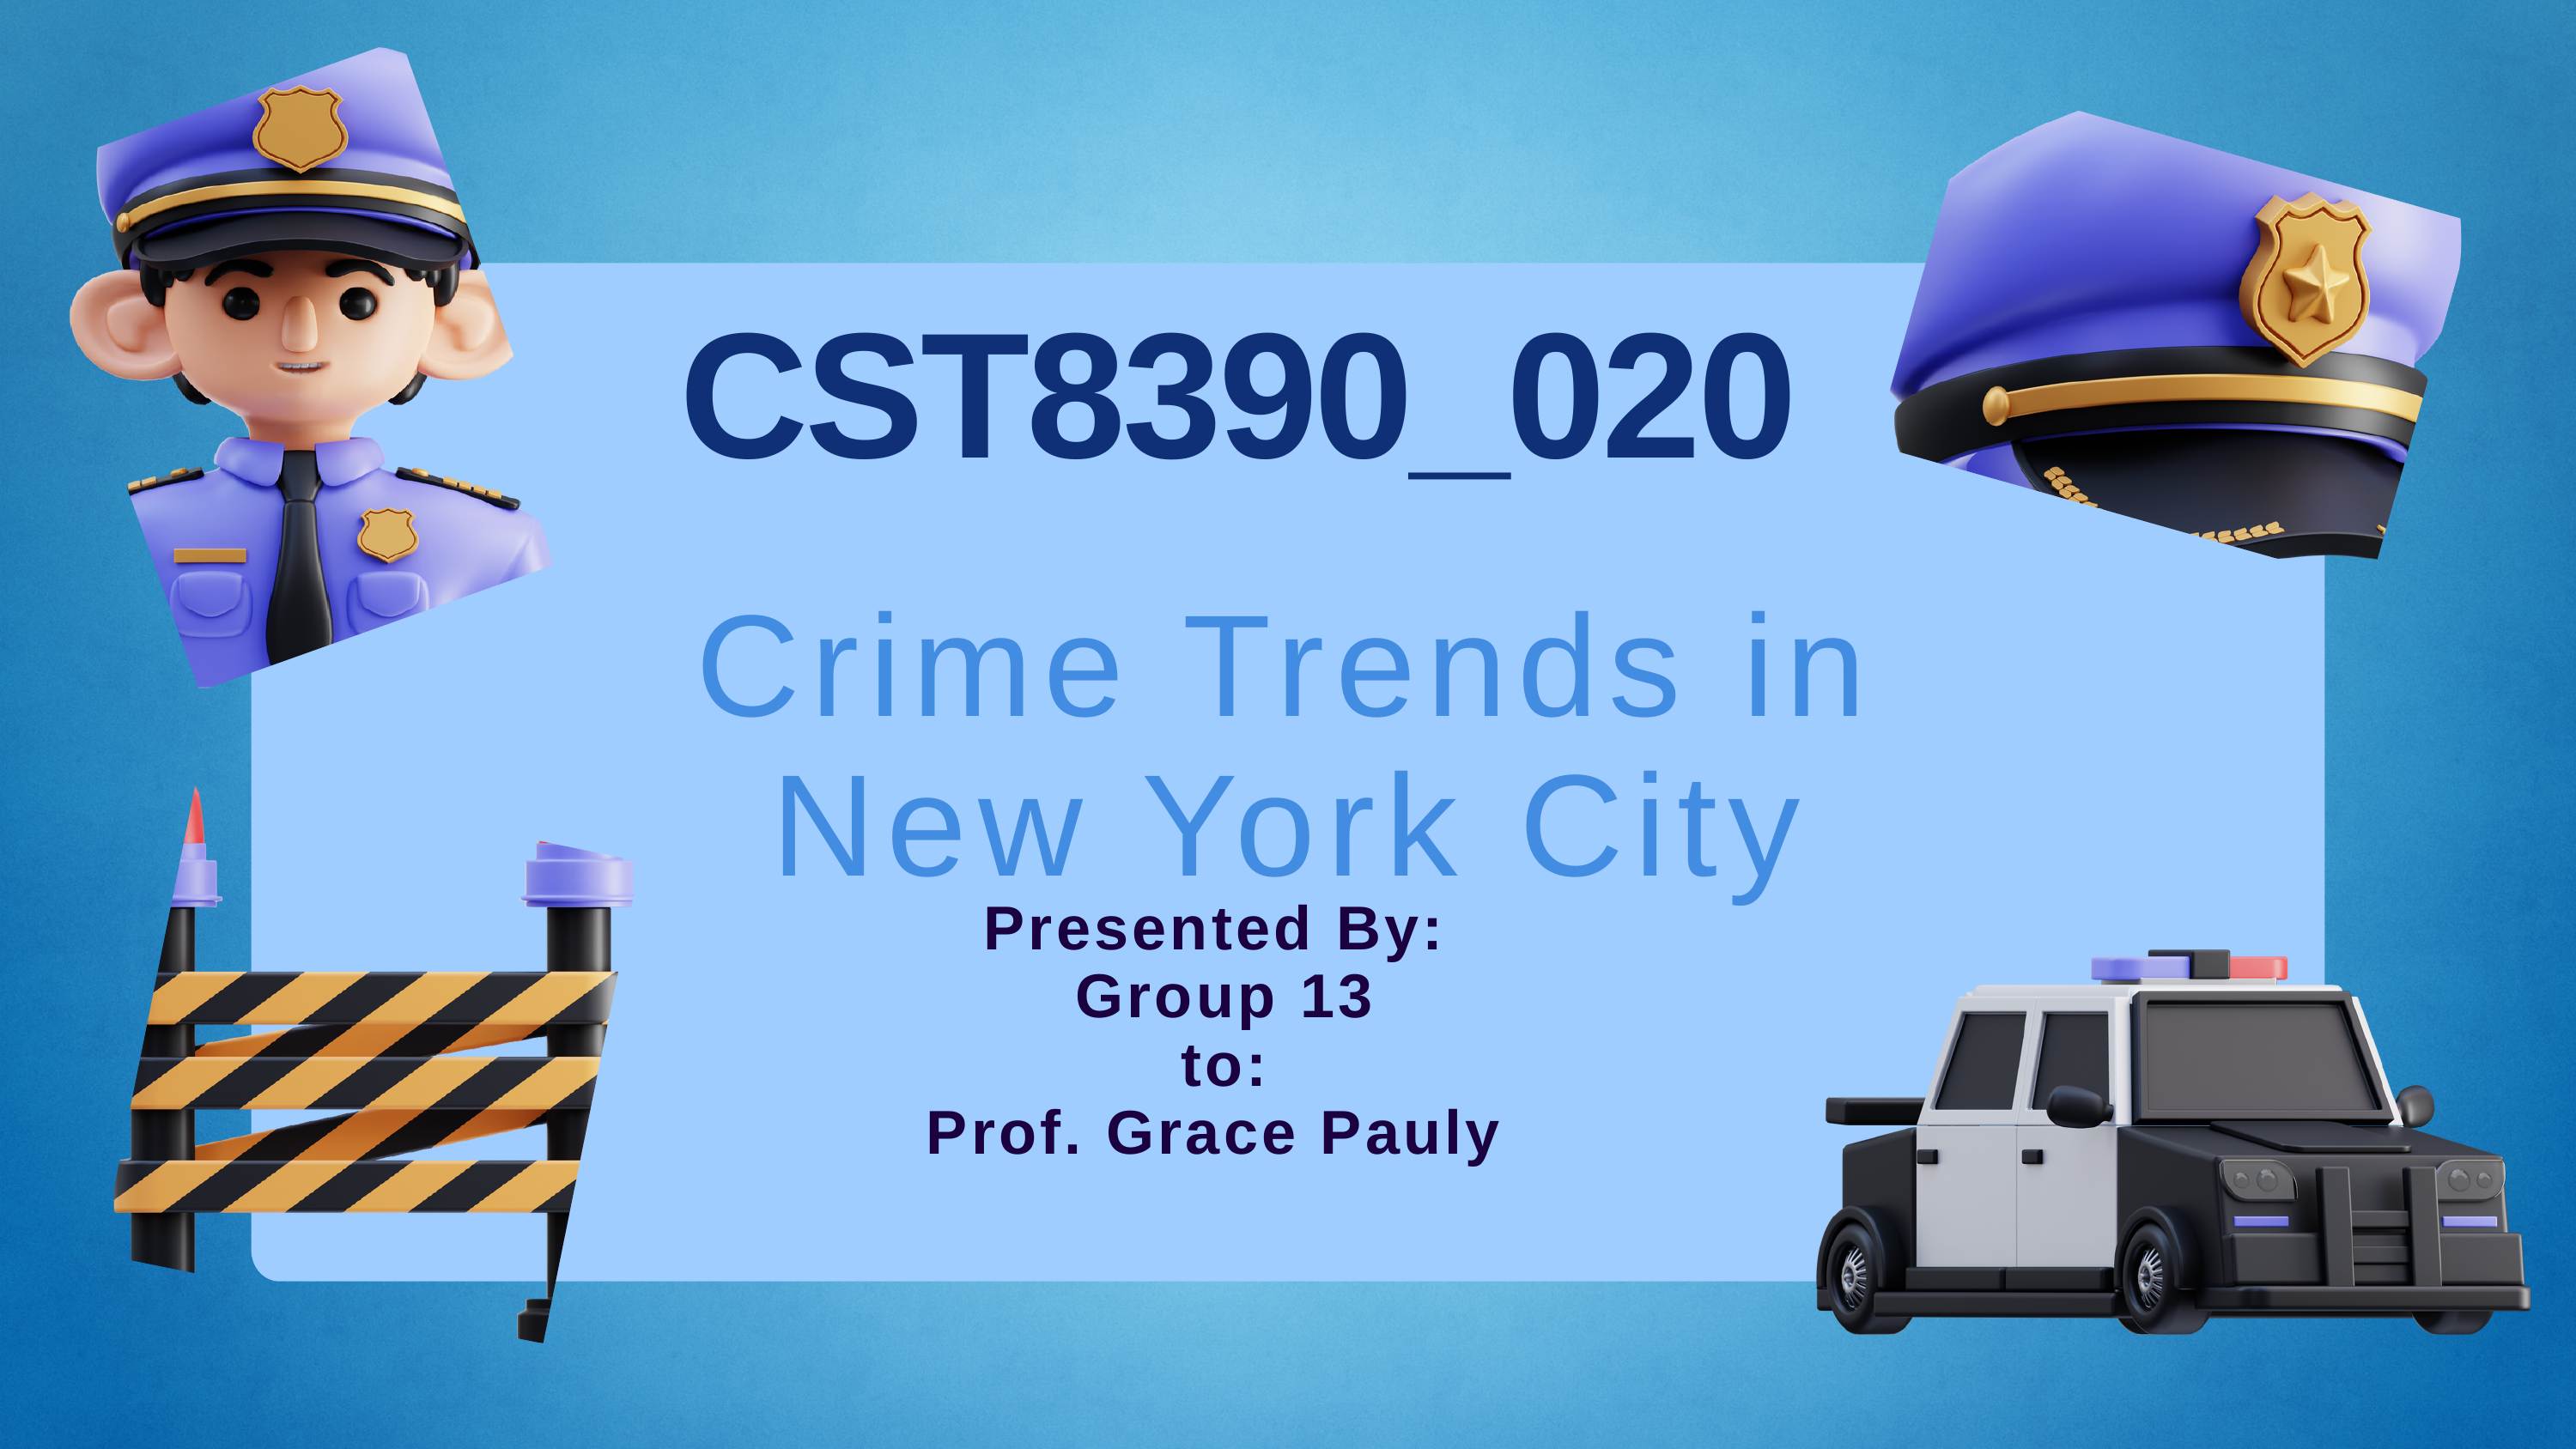

CST8390_020
Crime Trends in New York City

Presented By:
Group 13

 to:
Prof. Grace Pauly